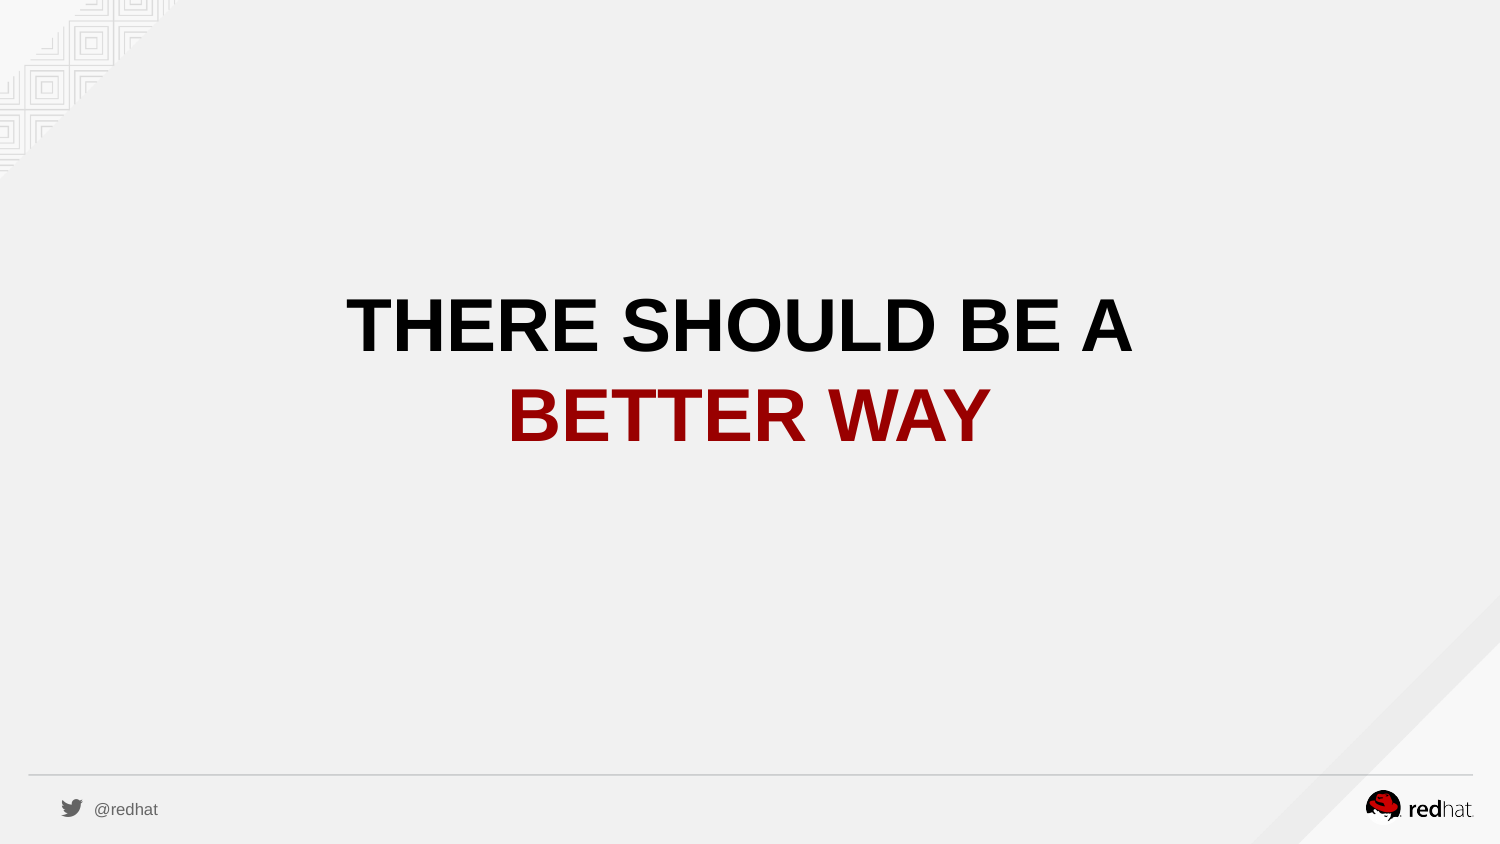

# THERE SHOULD BE A
BETTER WAY